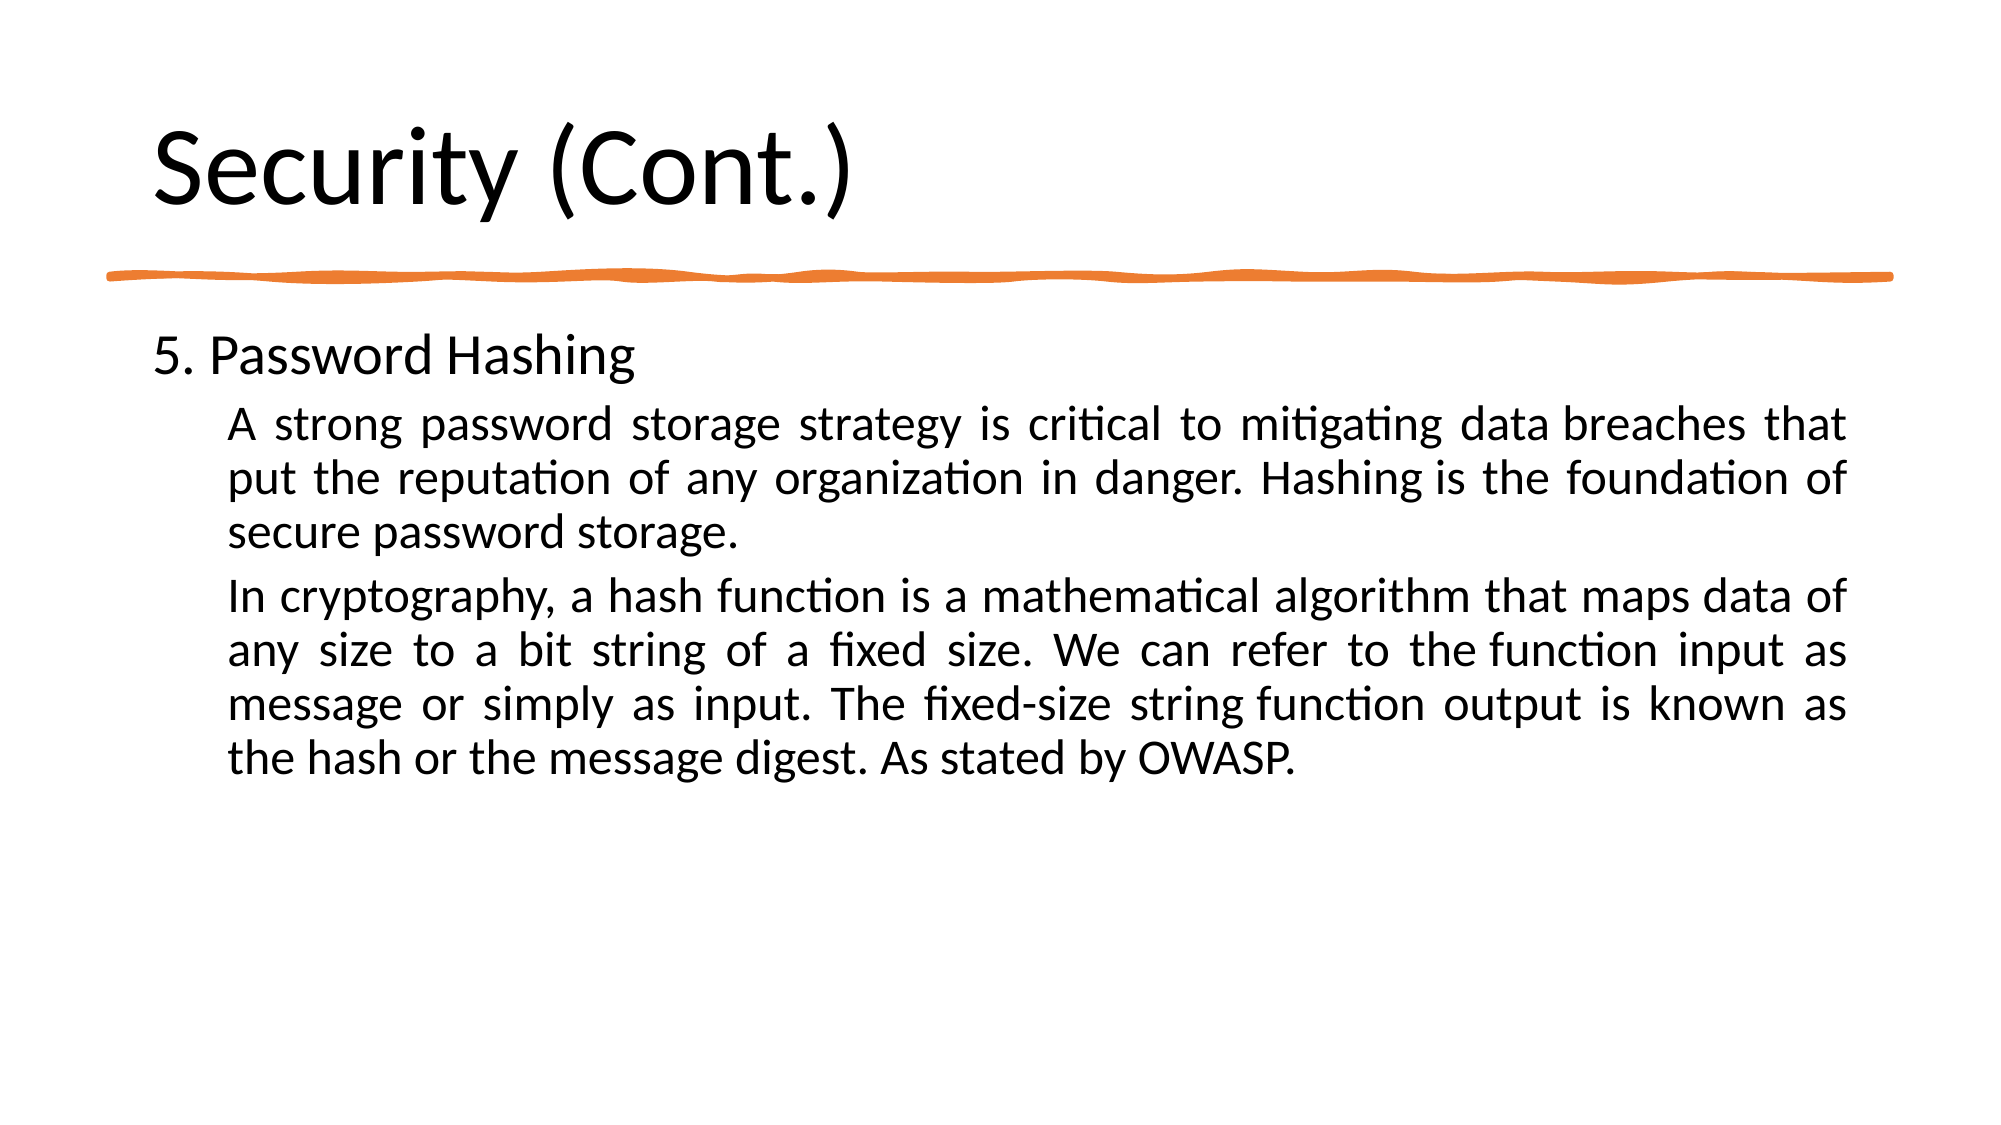

# Security (Cont.)

5. Password Hashing
A strong password storage strategy is critical to mitigating data breaches that put the reputation of any organization in danger. Hashing is the foundation of secure password storage.
In cryptography, a hash function is a mathematical algorithm that maps data of any size to a bit string of a fixed size. We can refer to the function input as message or simply as input. The fixed-size string function output is known as the hash or the message digest. As stated by OWASP.